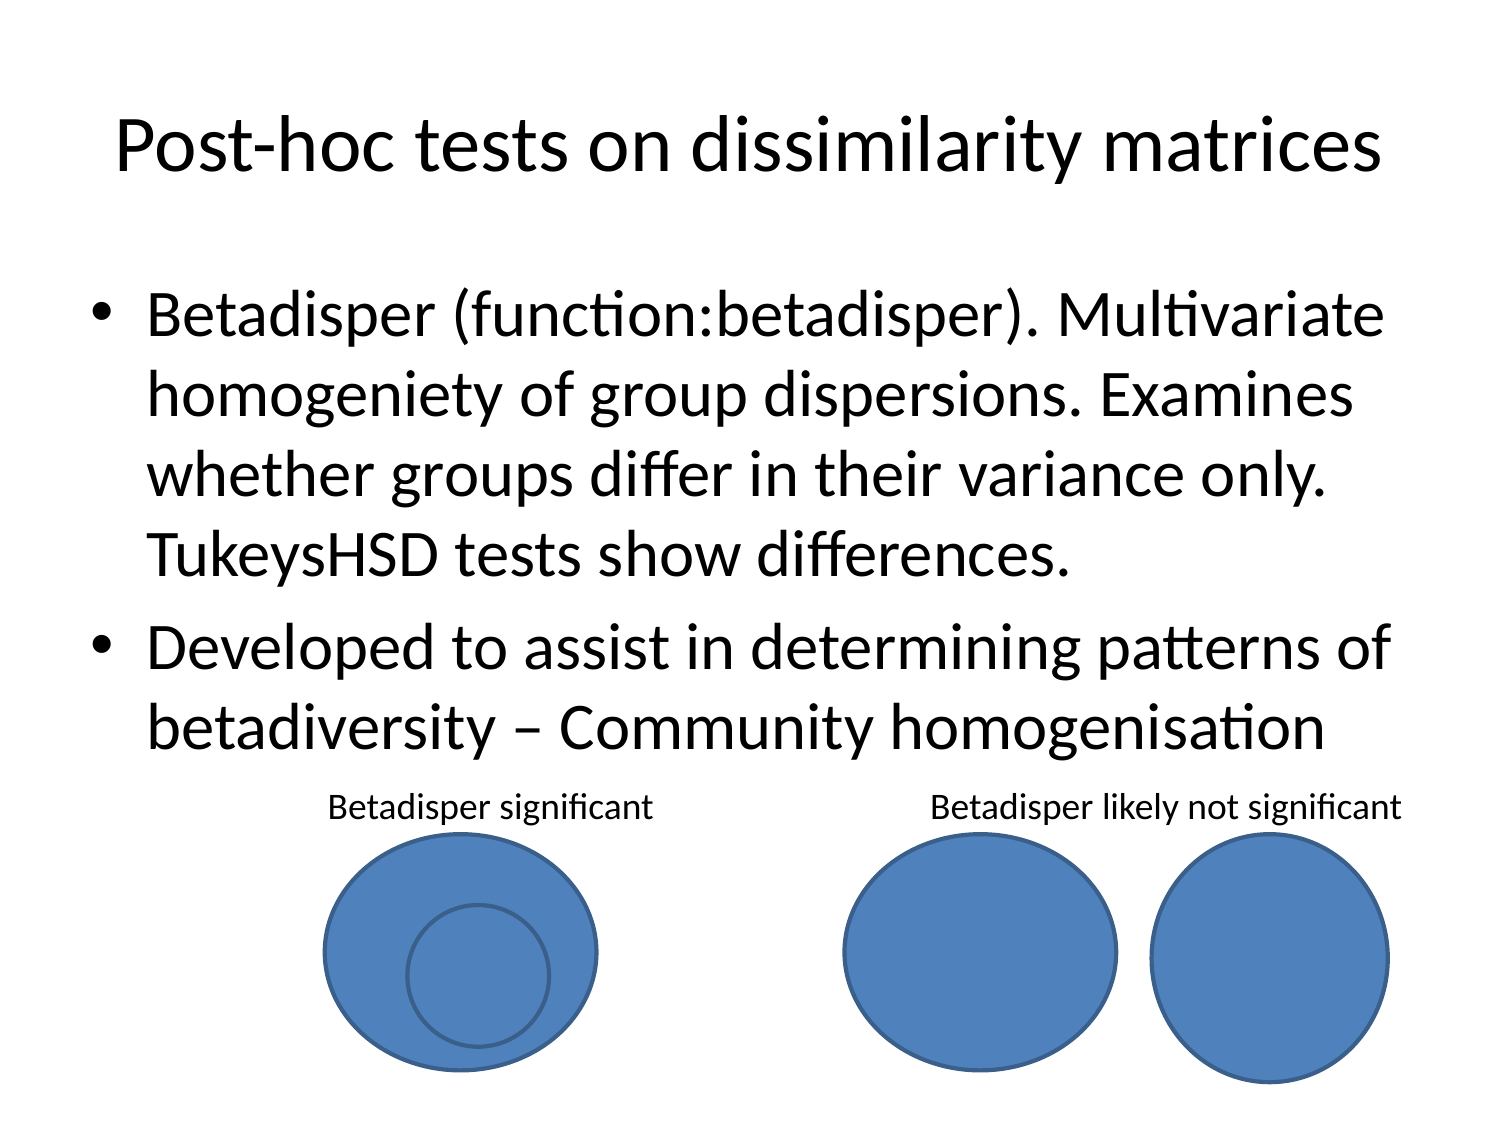

# Post-hoc tests on dissimilarity matrices
Betadisper (function:betadisper). Multivariate homogeniety of group dispersions. Examines whether groups differ in their variance only. TukeysHSD tests show differences.
Developed to assist in determining patterns of betadiversity – Community homogenisation
Betadisper significant
Betadisper likely not significant